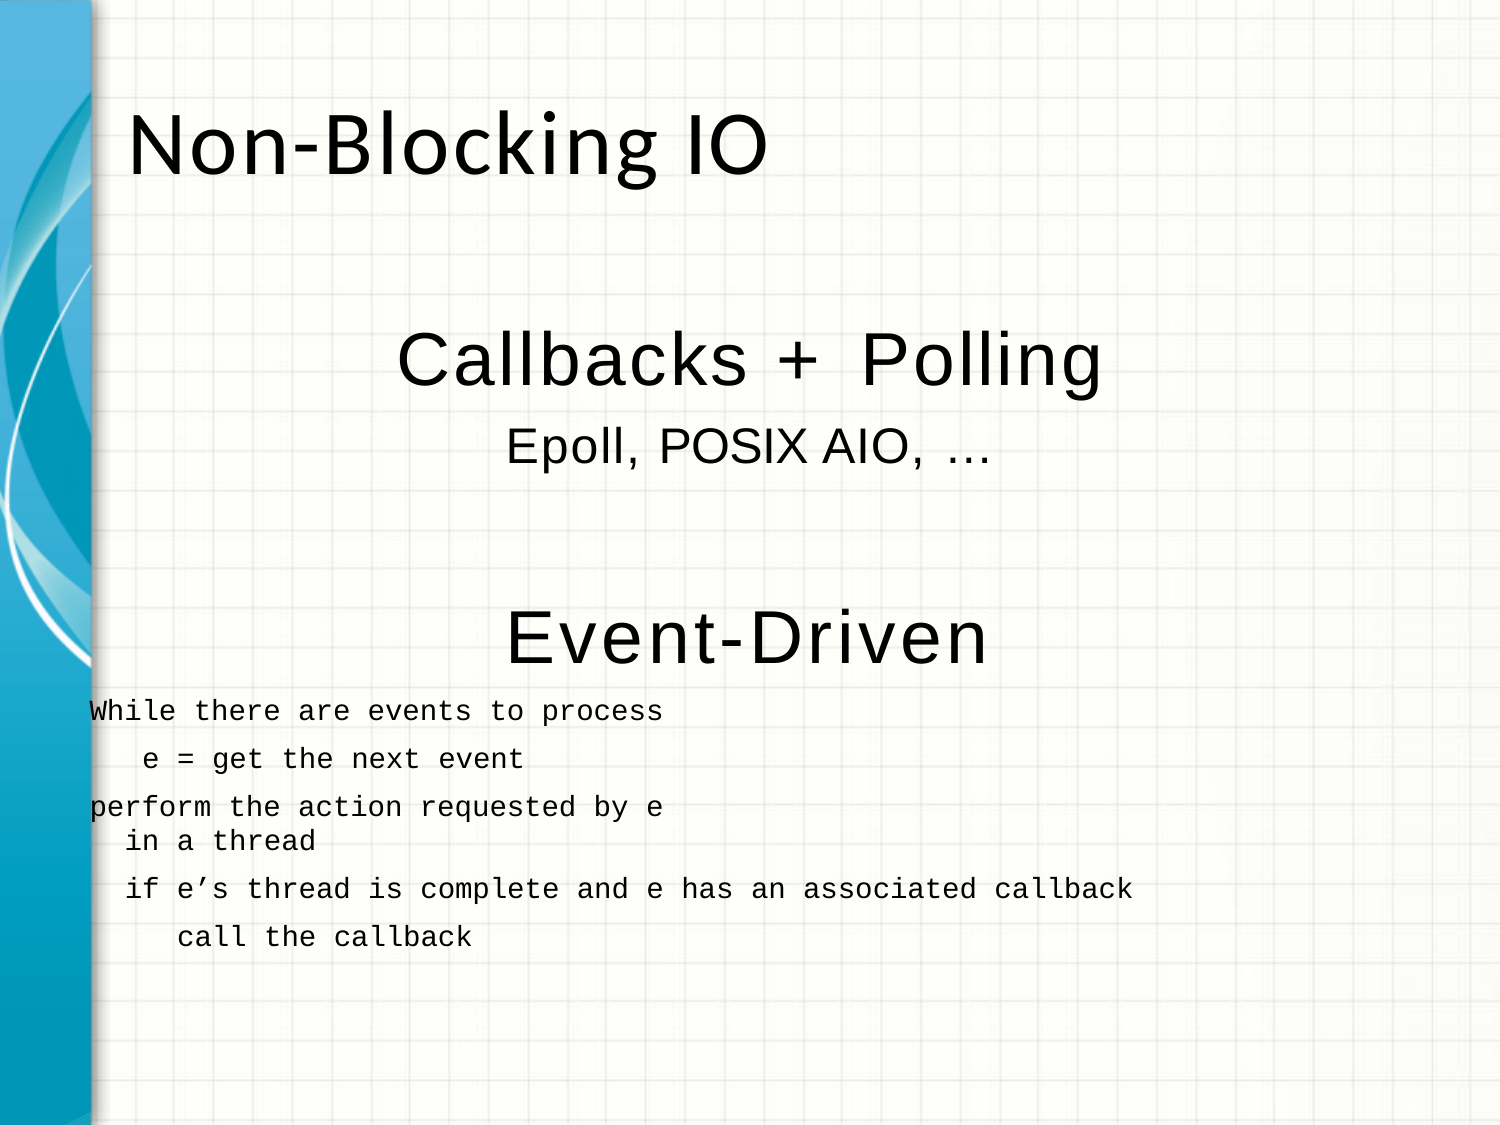

# Non-Blocking IO
Callbacks + Polling
Epoll, POSIX AIO, …
Event-Driven
While there are events to process  e = get the next event
perform the action requested by e in a thread
if e’s thread is complete and e has an associated callback  call the callback